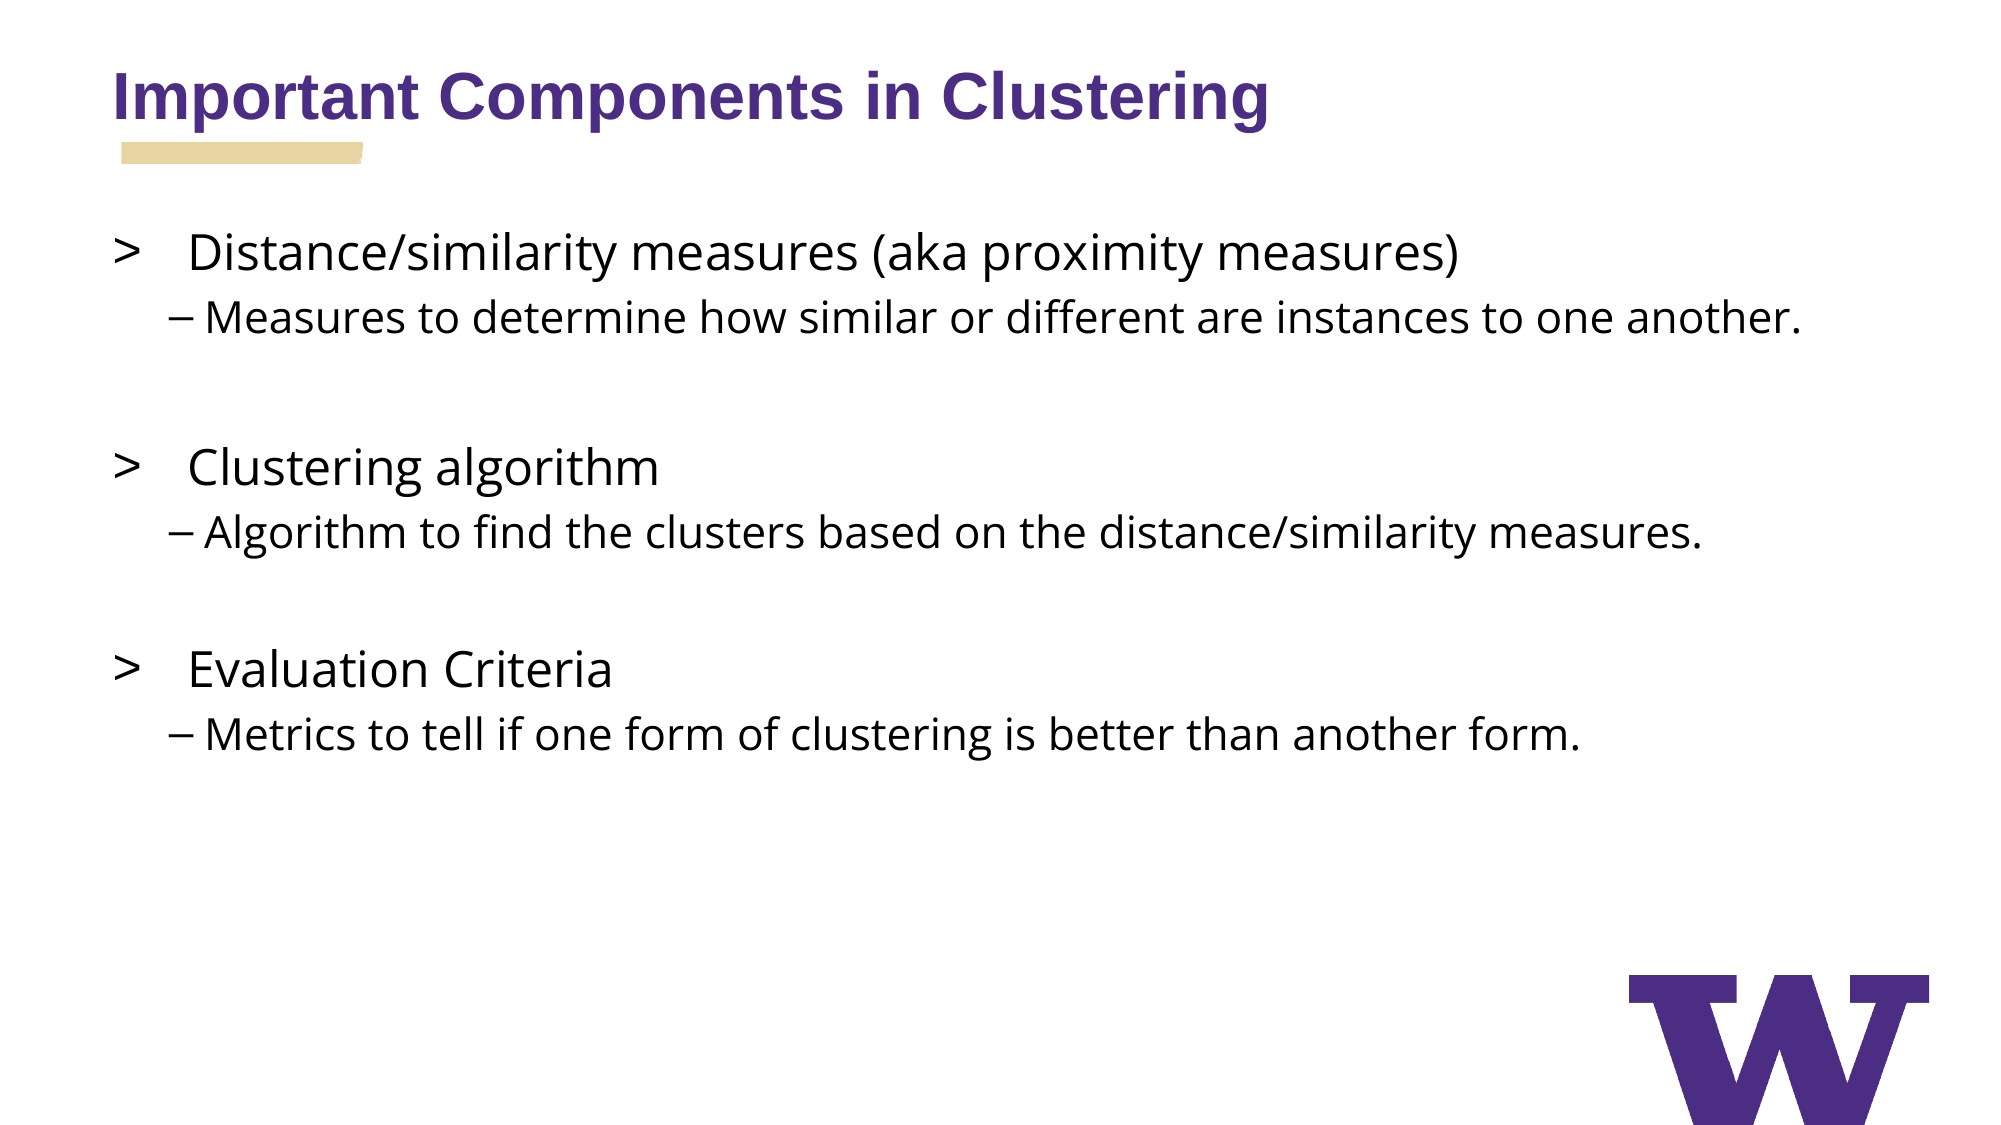

# Important Components in Clustering
Distance/similarity measures (aka proximity measures)
Measures to determine how similar or different are instances to one another.

Clustering algorithm
Algorithm to find the clusters based on the distance/similarity measures.

Evaluation Criteria
Metrics to tell if one form of clustering is better than another form.